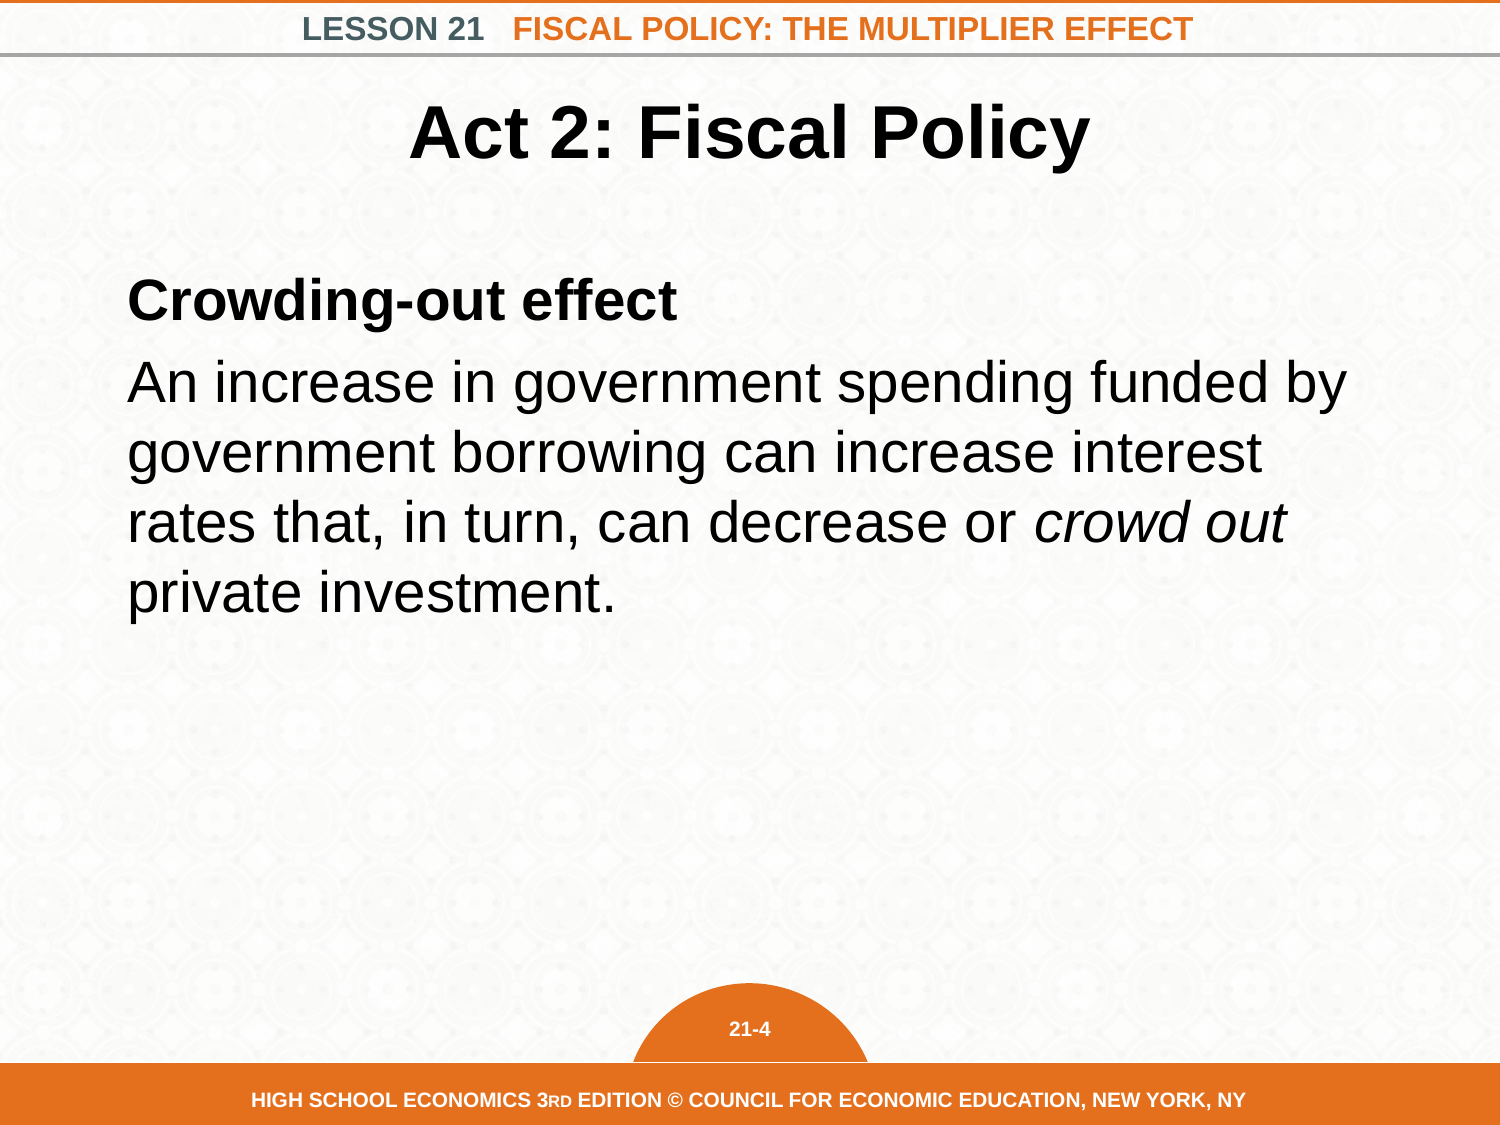

# Act 2: Fiscal Policy
Crowding-out effect
An increase in government spending funded by government borrowing can increase interest rates that, in turn, can decrease or crowd out private investment.